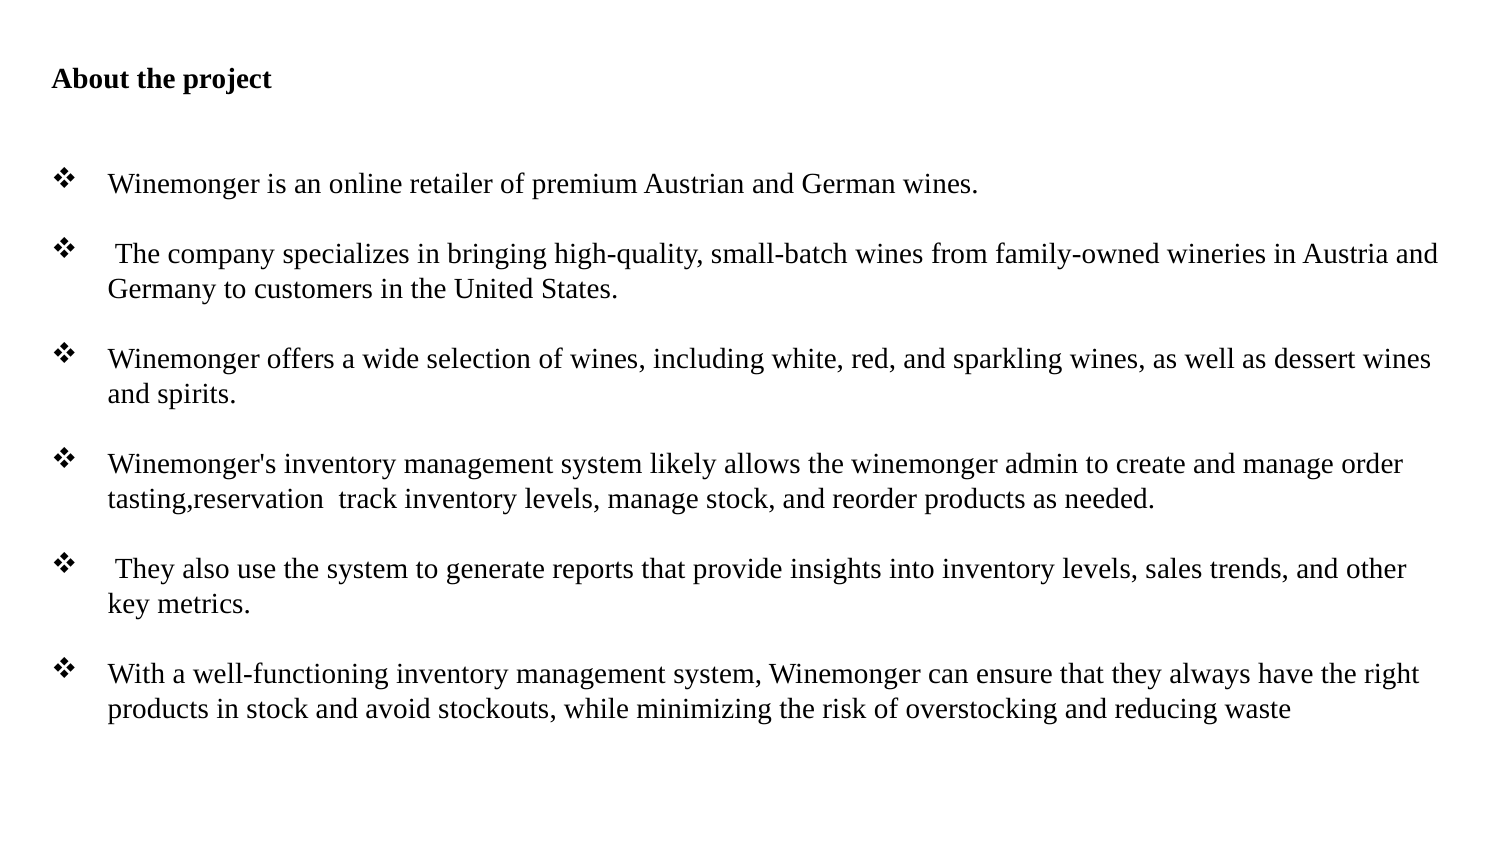

About the project

Winemonger is an online retailer of premium Austrian and German wines.

 The company specializes in bringing high-quality, small-batch wines from family-owned wineries in Austria and Germany to customers in the United States.

Winemonger offers a wide selection of wines, including white, red, and sparkling wines, as well as dessert wines and spirits.

Winemonger's inventory management system likely allows the winemonger admin to create and manage order tasting,reservation  track inventory levels, manage stock, and reorder products as needed.

 They also use the system to generate reports that provide insights into inventory levels, sales trends, and other key metrics.

With a well-functioning inventory management system, Winemonger can ensure that they always have the right products in stock and avoid stockouts, while minimizing the risk of overstocking and reducing waste